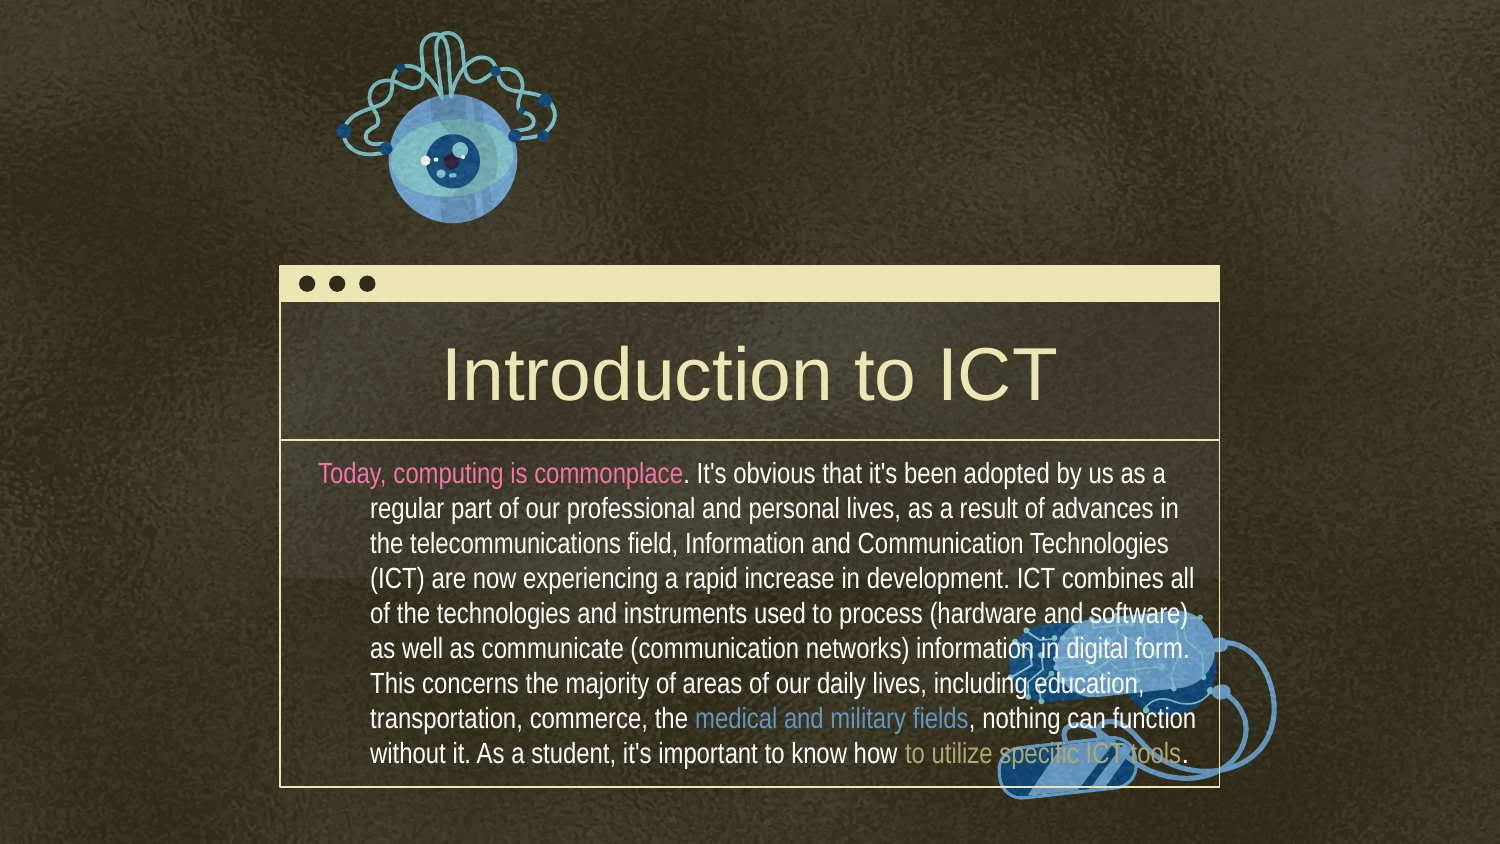

# Introduction to ICT
Today, computing is commonplace. It's obvious that it's been adopted by us as a regular part of our professional and personal lives, as a result of advances in the telecommunications field, Information and Communication Technologies (ICT) are now experiencing a rapid increase in development. ICT combines all of the technologies and instruments used to process (hardware and software) as well as communicate (communication networks) information in digital form. This concerns the majority of areas of our daily lives, including education, transportation, commerce, the medical and military fields, nothing can function without it. As a student, it's important to know how to utilize specific ICT tools.